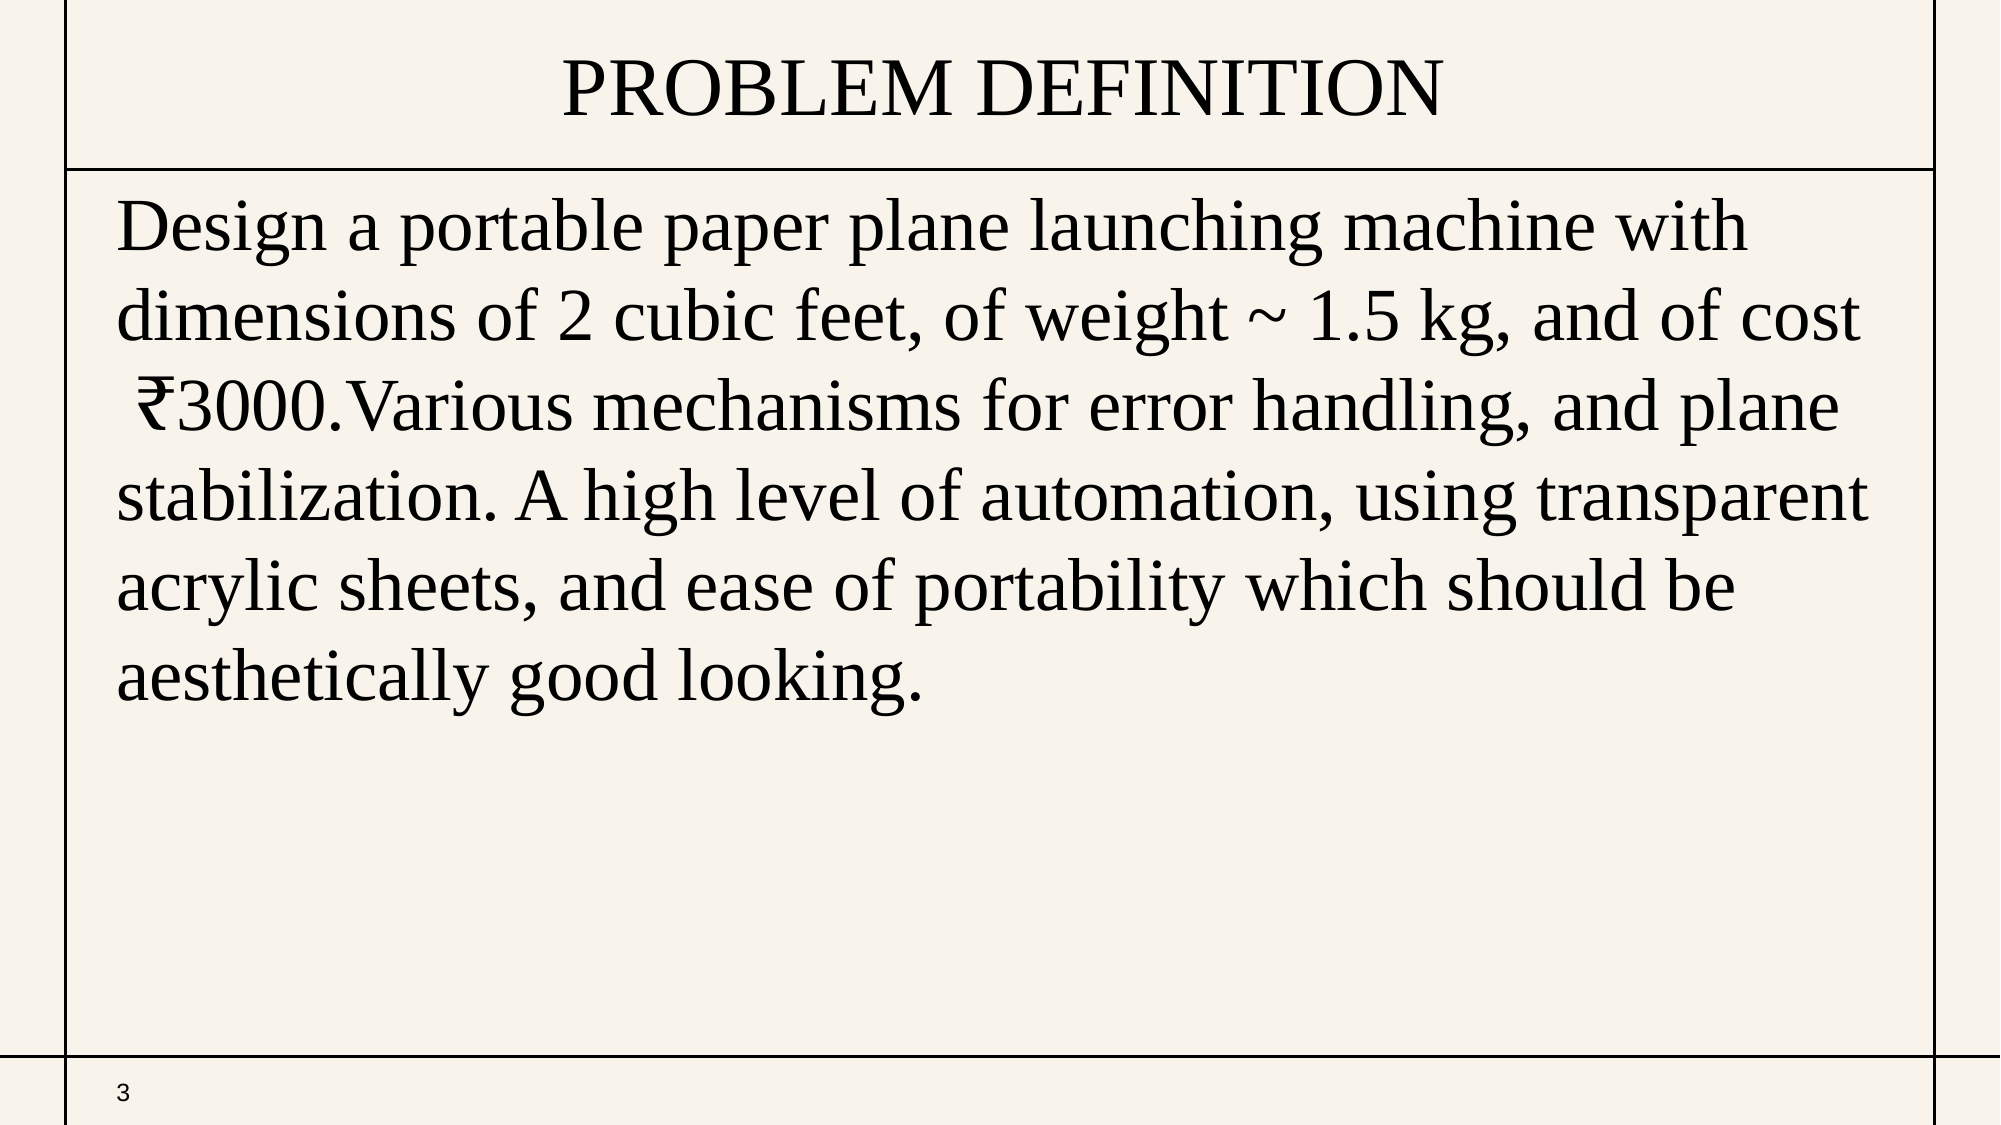

# PROBLEM DEFINITION
Design a portable paper plane launching machine with dimensions of 2 cubic feet, of weight ~ 1.5 kg, and of cost  ₹3000.Various mechanisms for error handling, and plane stabilization. A high level of automation, using transparent acrylic sheets, and ease of portability which should be aesthetically good looking.
3